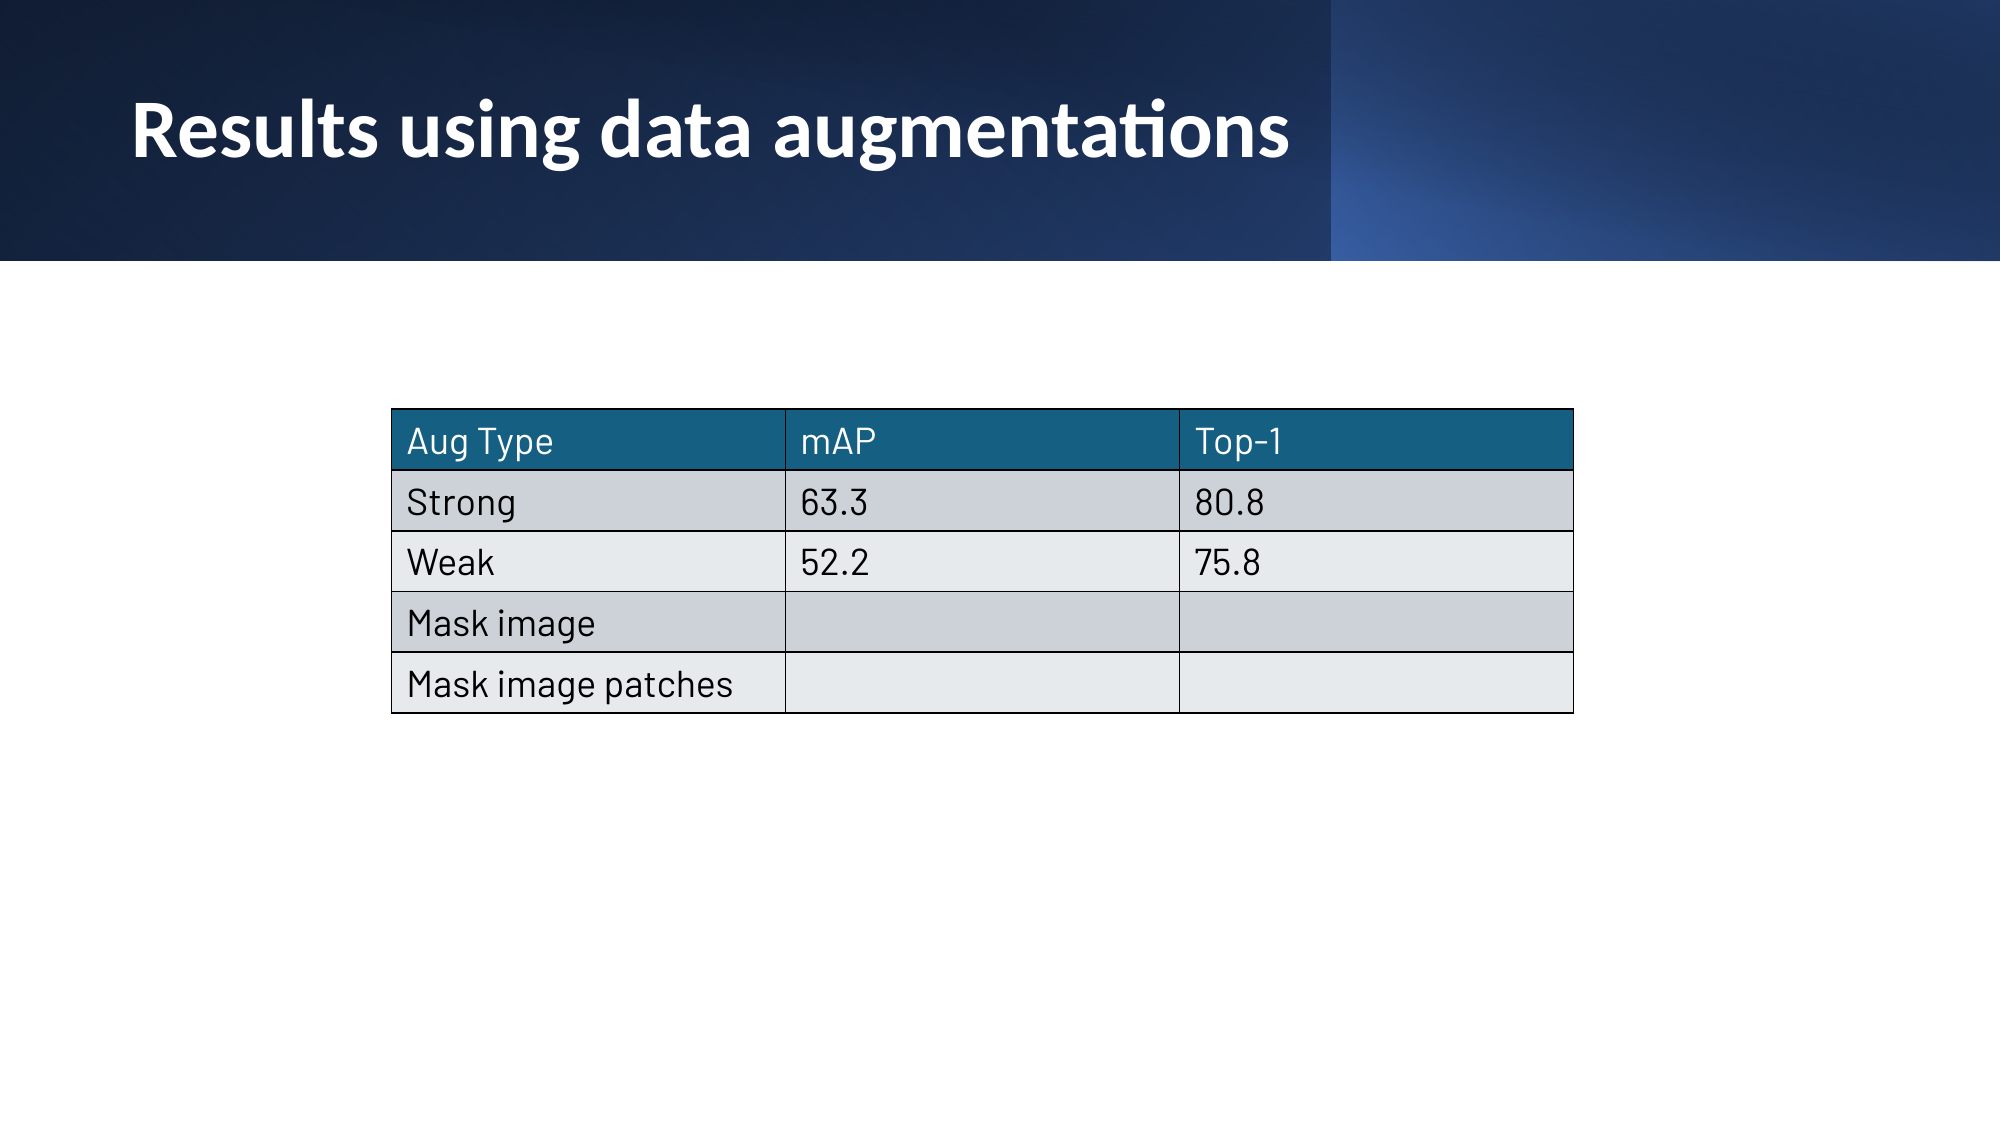

# Results using data augmentations
| Aug Type | mAP | Top-1 |
| --- | --- | --- |
| Strong | 63.3 | 80.8 |
| Weak | 52.2 | 75.8 |
| Mask image |  |  |
| Mask image patches |  |  |